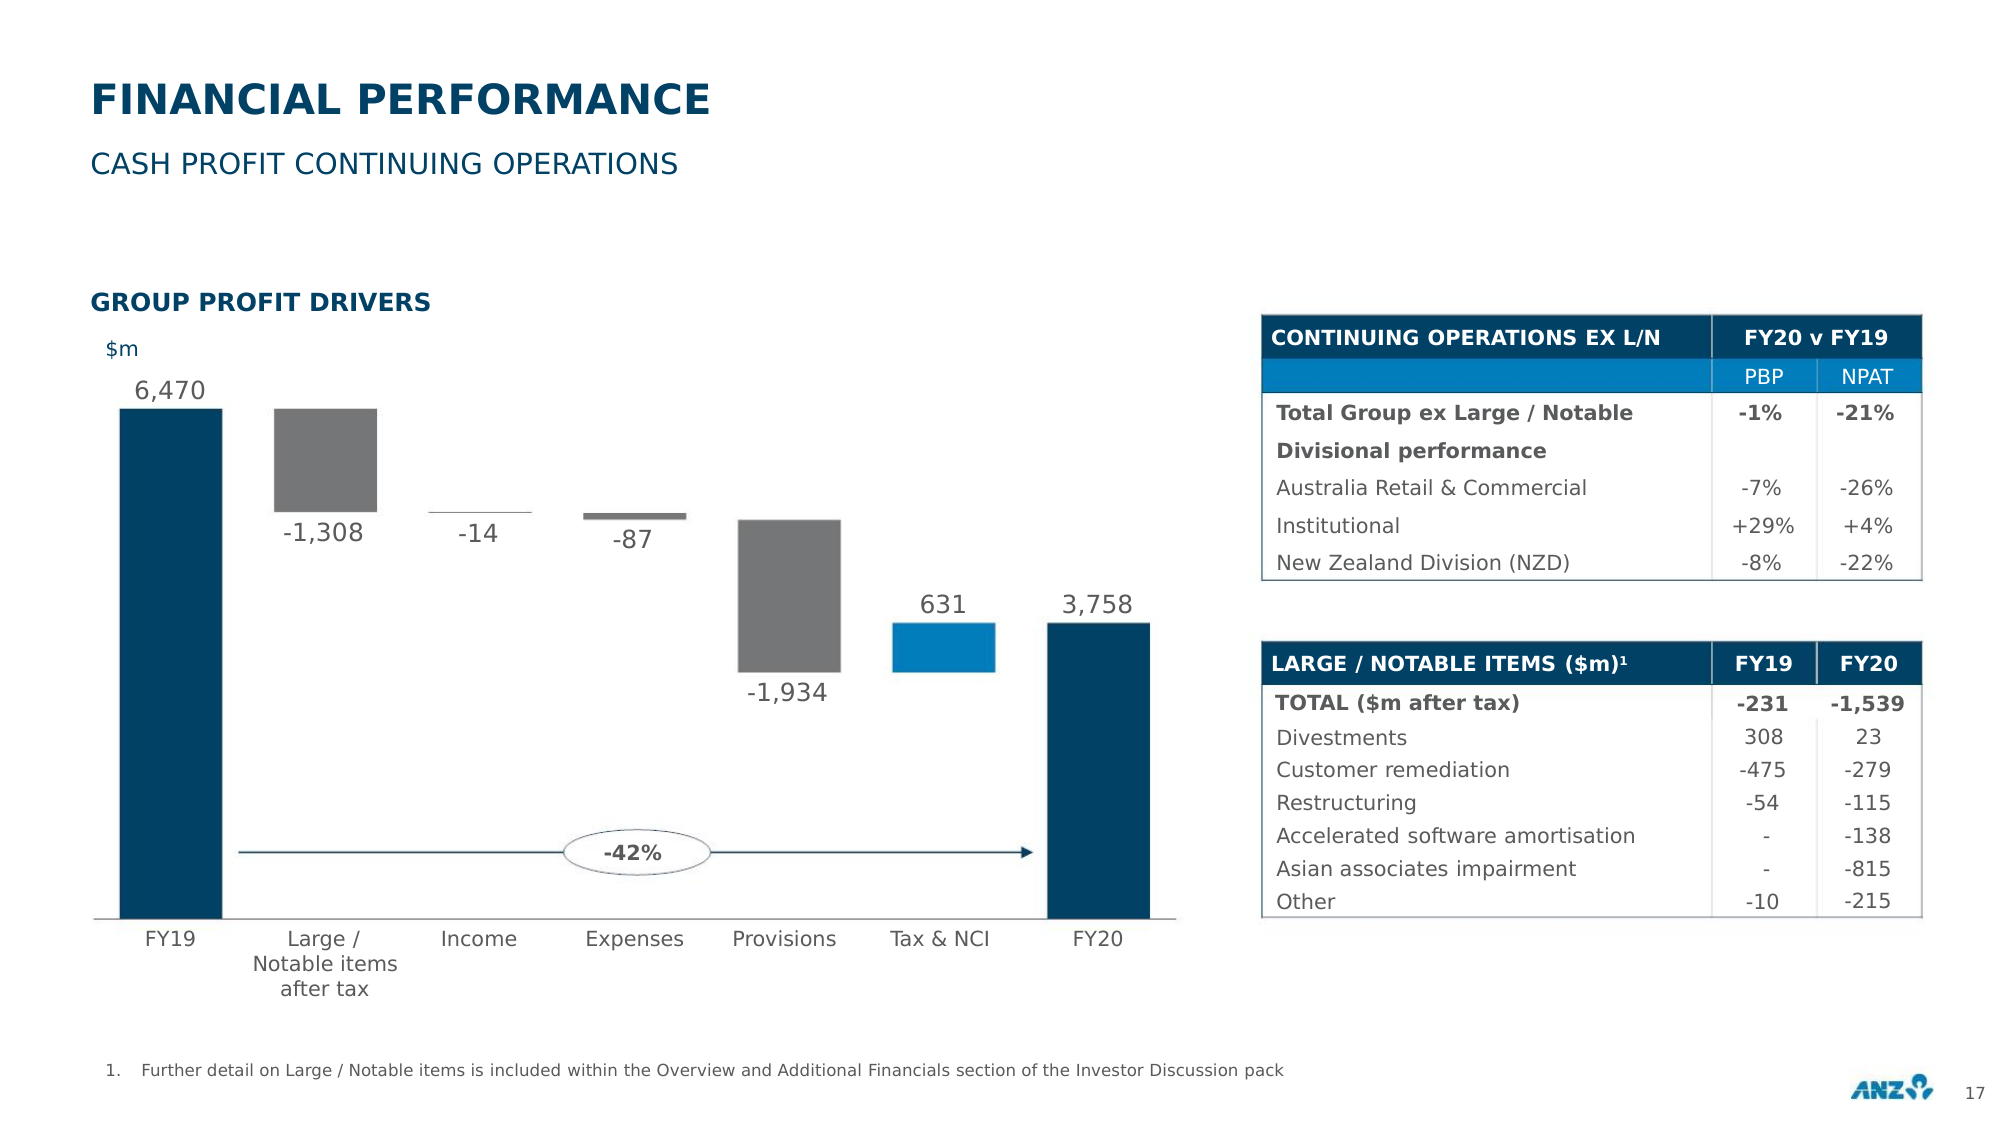

FINANCIAL PERFORMANCE
CASH PROFIT CONTINUING OPERATIONS
GROUP PROFIT DRIVERS
CONTINUING OPERATIONS EX L/N
FY20 v FY19
$m
PBP
NPAT
6,470
Total Group ex Large / Notable
Divisional performance
Australia Retail & Commercial
Institutional
-1%
-21%
-7%
+29%
-8%
-26%
+4%
-22%
-1,308
-14
-87
New Zealand Division (NZD)
631
3,758
LARGE / NOTABLE ITEMS ($m)1
FY19
FY20
-1,934
TOTAL ($m after tax)
Divestments
-231
308
-475
-54
-
-1,539
23
Customer remediation
Restructuring
-279
-115
-138
-815
-215
Accelerated software amortisation
Asian associates impairment
Other
-42%
-
-10
FY19
Large /
Notable items
after tax
Income
Expenses
Provisions
Tax & NCI
FY20
1. Further detail on Large / Notable items is included within the Overview and Additional Financials section of the Investor Discussion pack
17